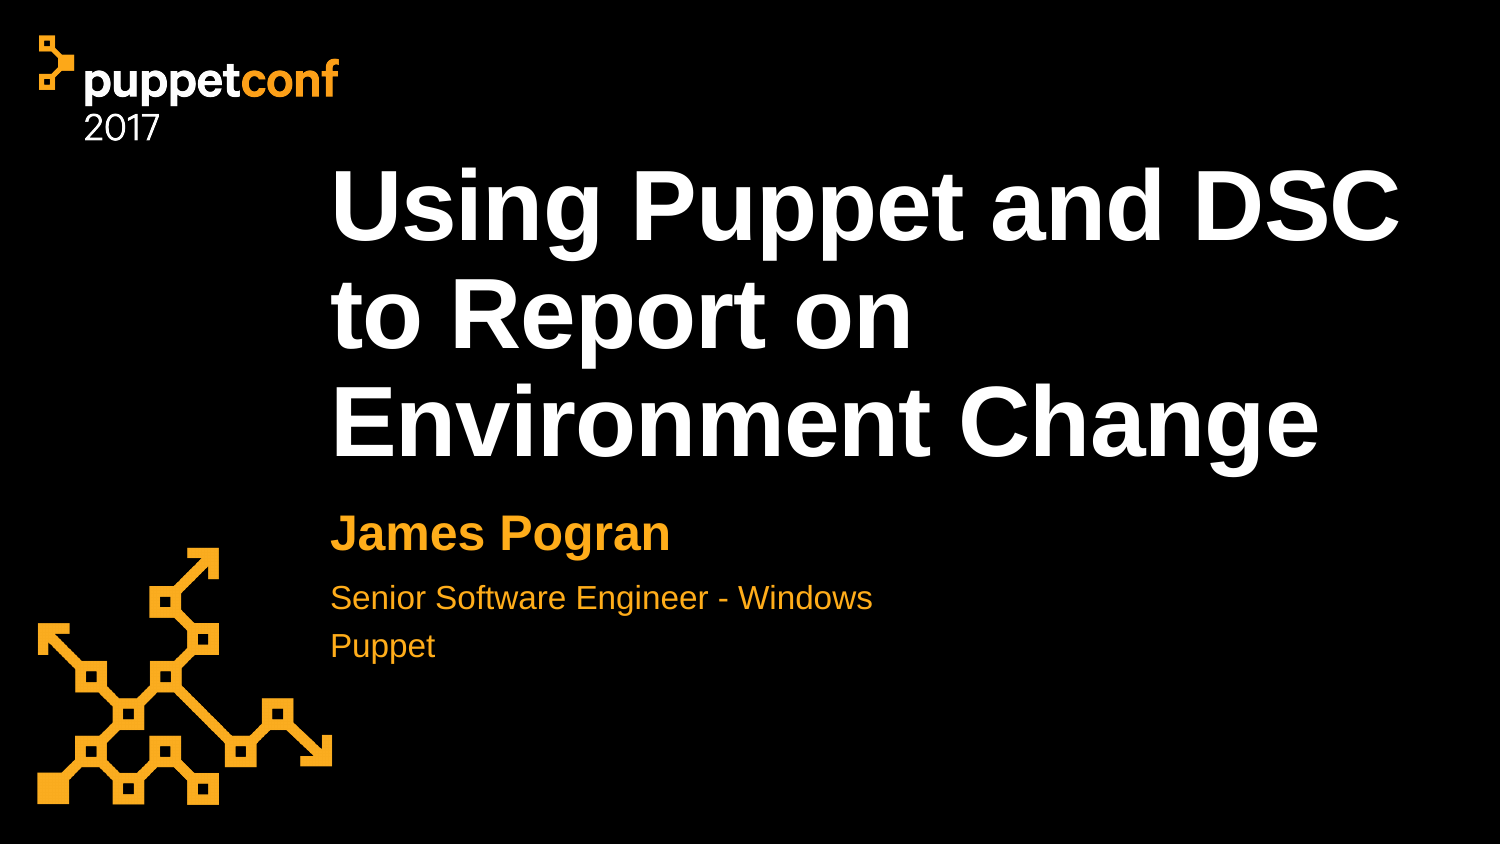

# Using Puppet and DSC to Report on Environment Change
James Pogran
Senior Software Engineer - Windows
Puppet